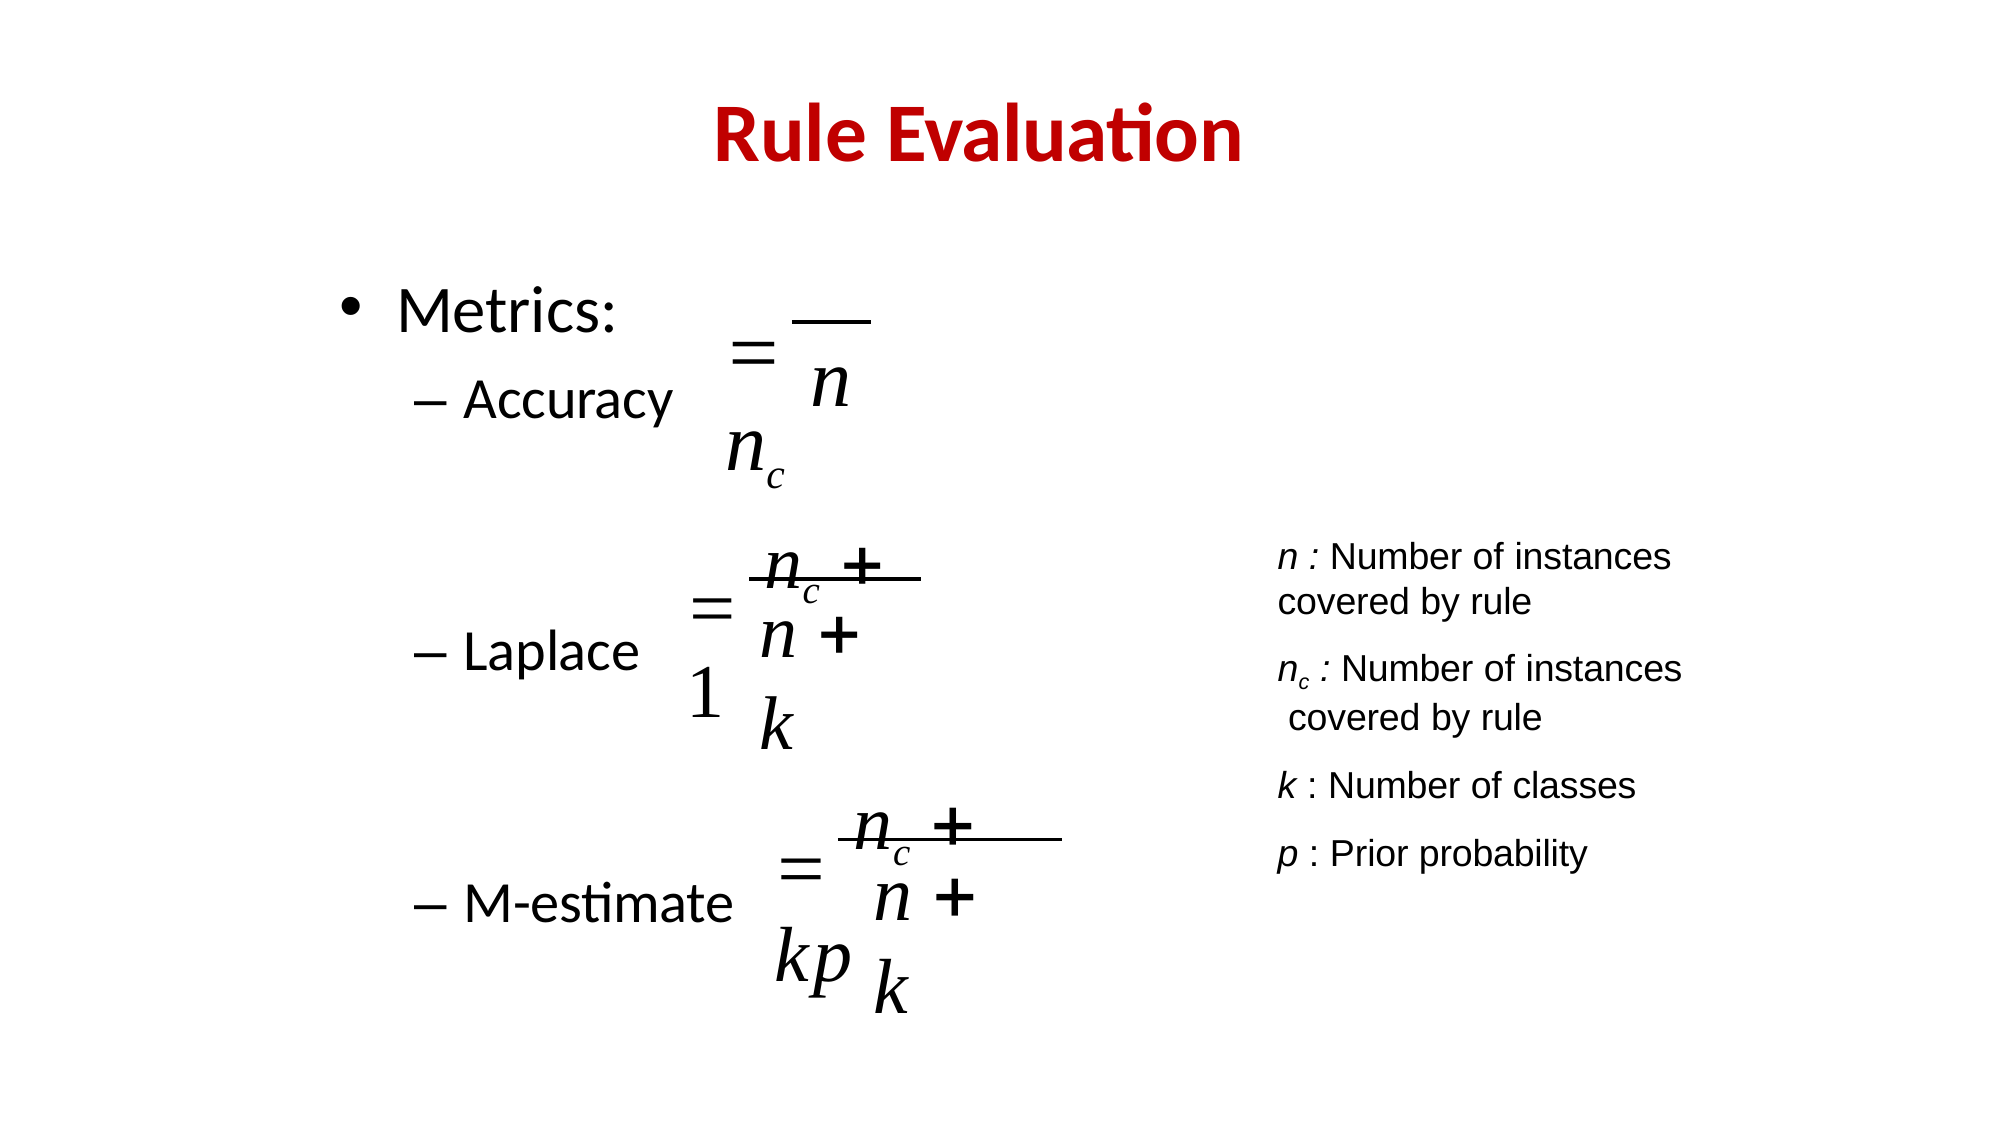

# Rule Evaluation
= nc
Metrics:
– Accuracy

n
= nc	+ 1
n : Number of instances
covered by rule
nc : Number of instances  covered by rule
k : Number of classes
p : Prior probability
n + k

– Laplace
= nc	+ kp

n + k
– M-estimate